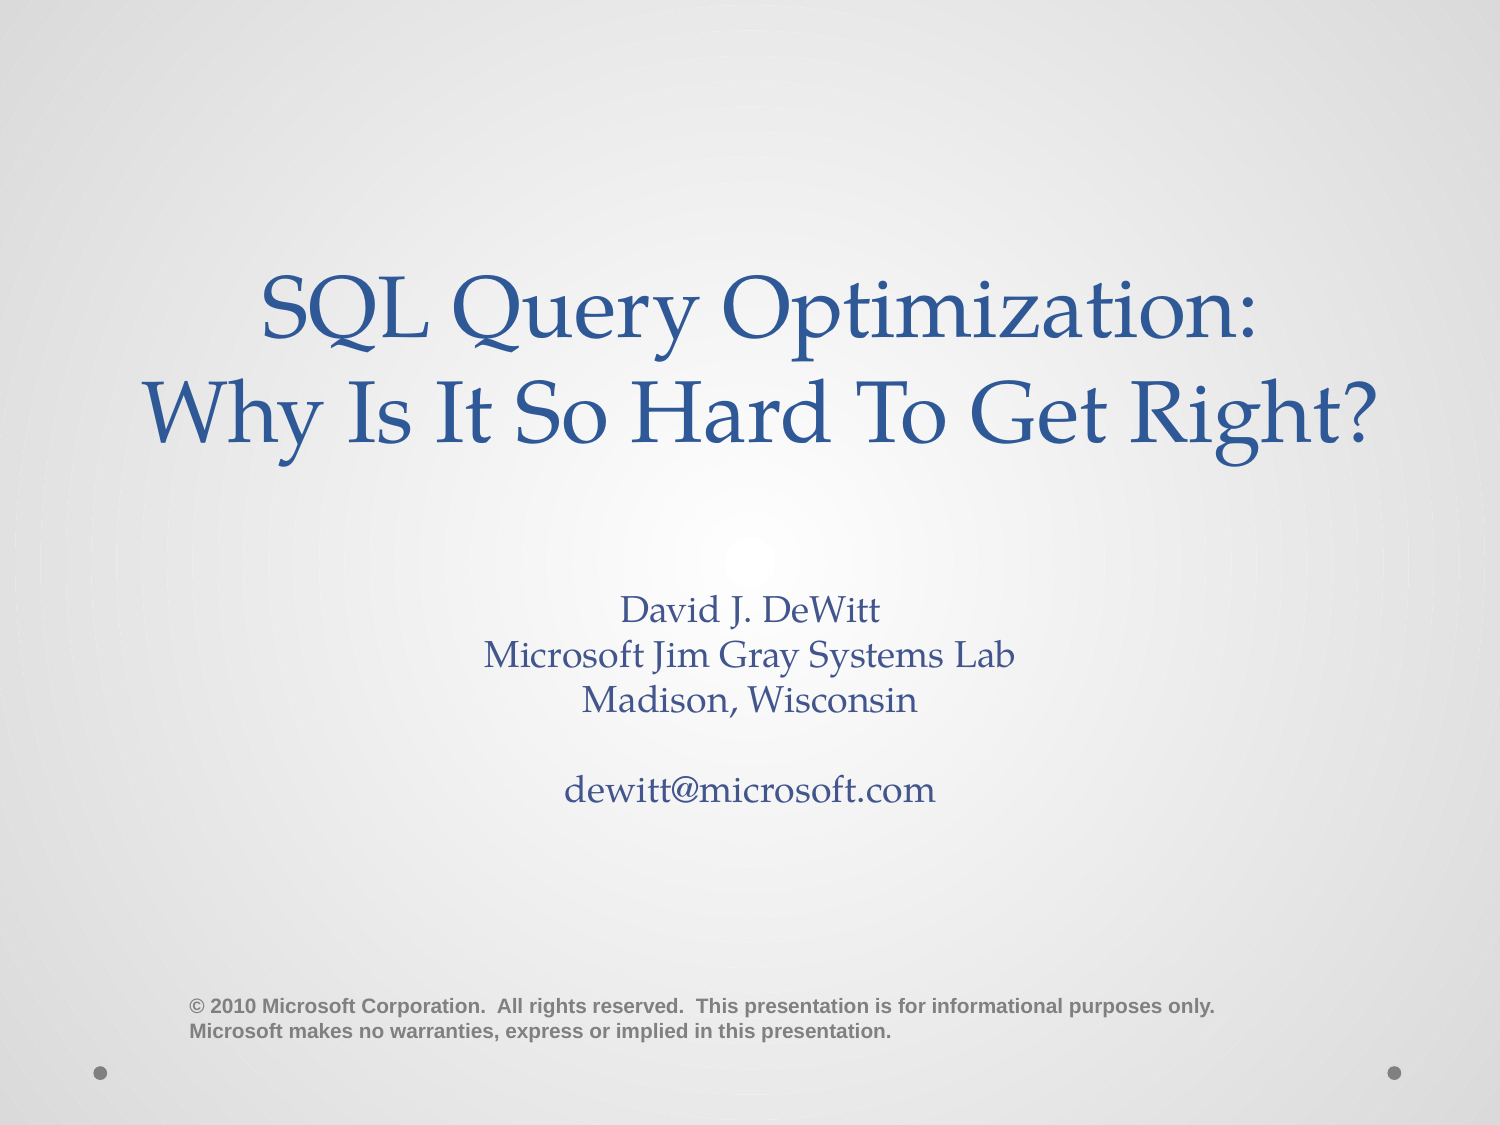

SQL Query Optimization:
Why Is It So Hard To Get Right?
David J. DeWitt
Microsoft Jim Gray Systems Lab
Madison, Wisconsin

dewitt@microsoft.com

© 2010 Microsoft Corporation.  All rights reserved.  This presentation is for informational purposes only.
Microsoft makes no warranties, express or implied in this presentation.